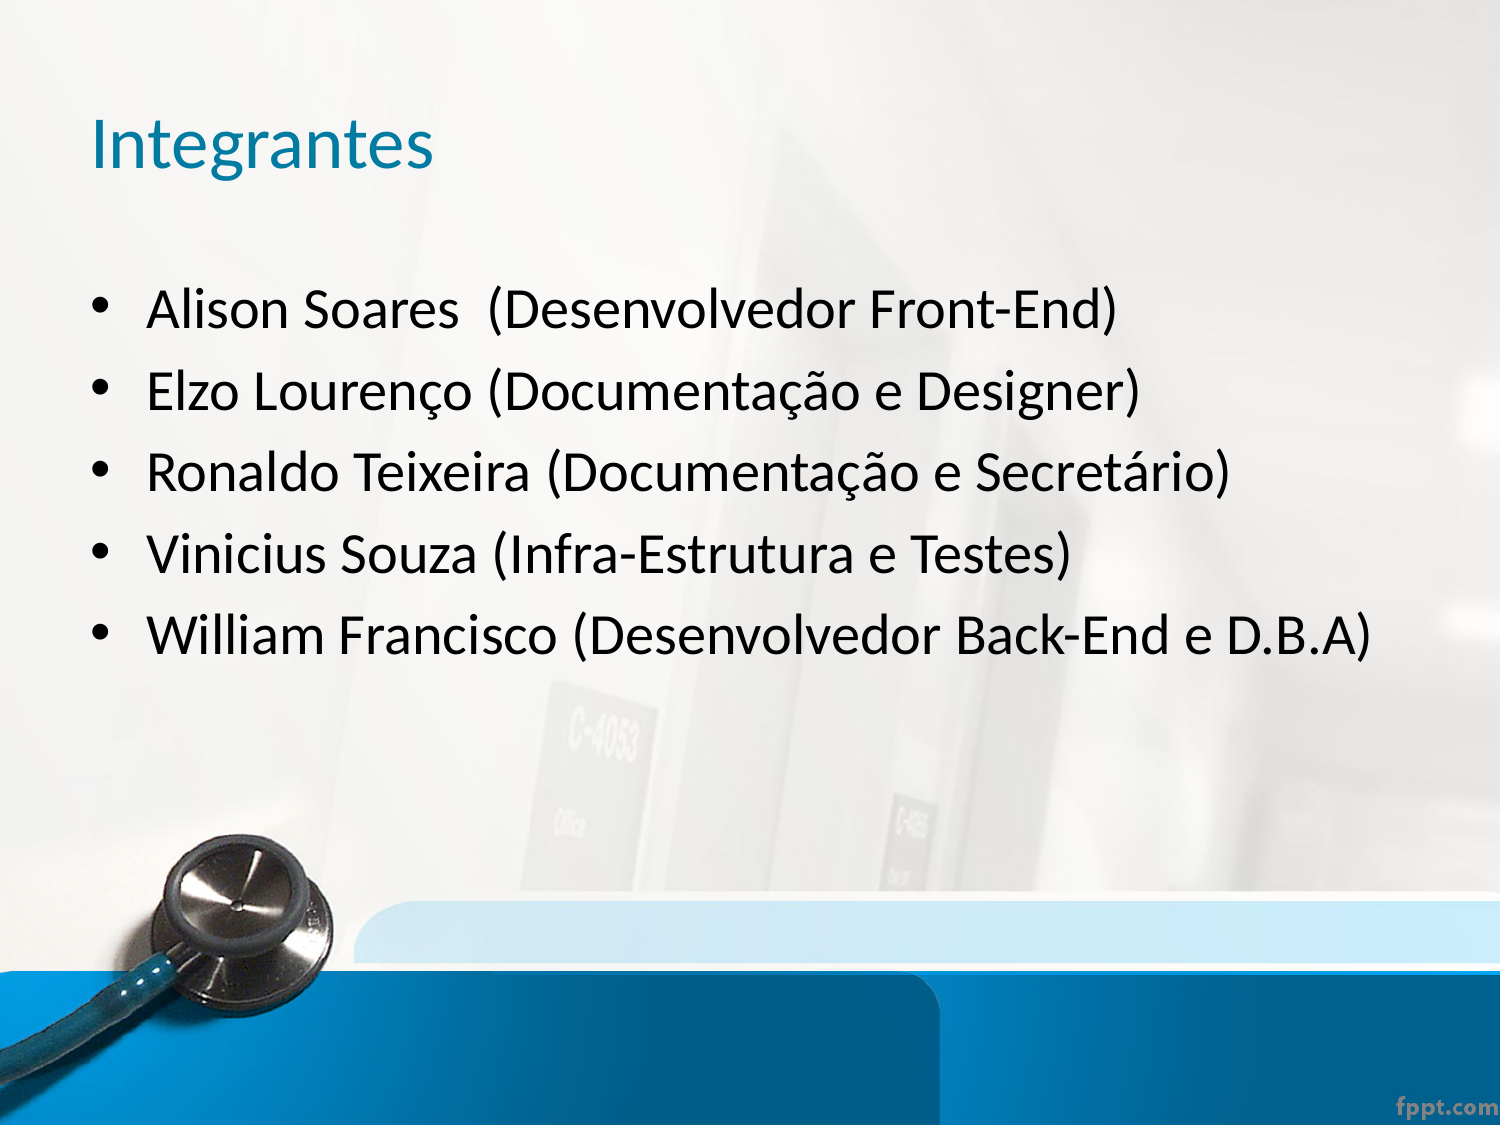

# Integrantes
Alison Soares  (Desenvolvedor Front-End)
Elzo Lourenço (Documentação e Designer)
Ronaldo Teixeira (Documentação e Secretário)
Vinicius Souza (Infra-Estrutura e Testes)
William Francisco (Desenvolvedor Back-End e D.B.A)